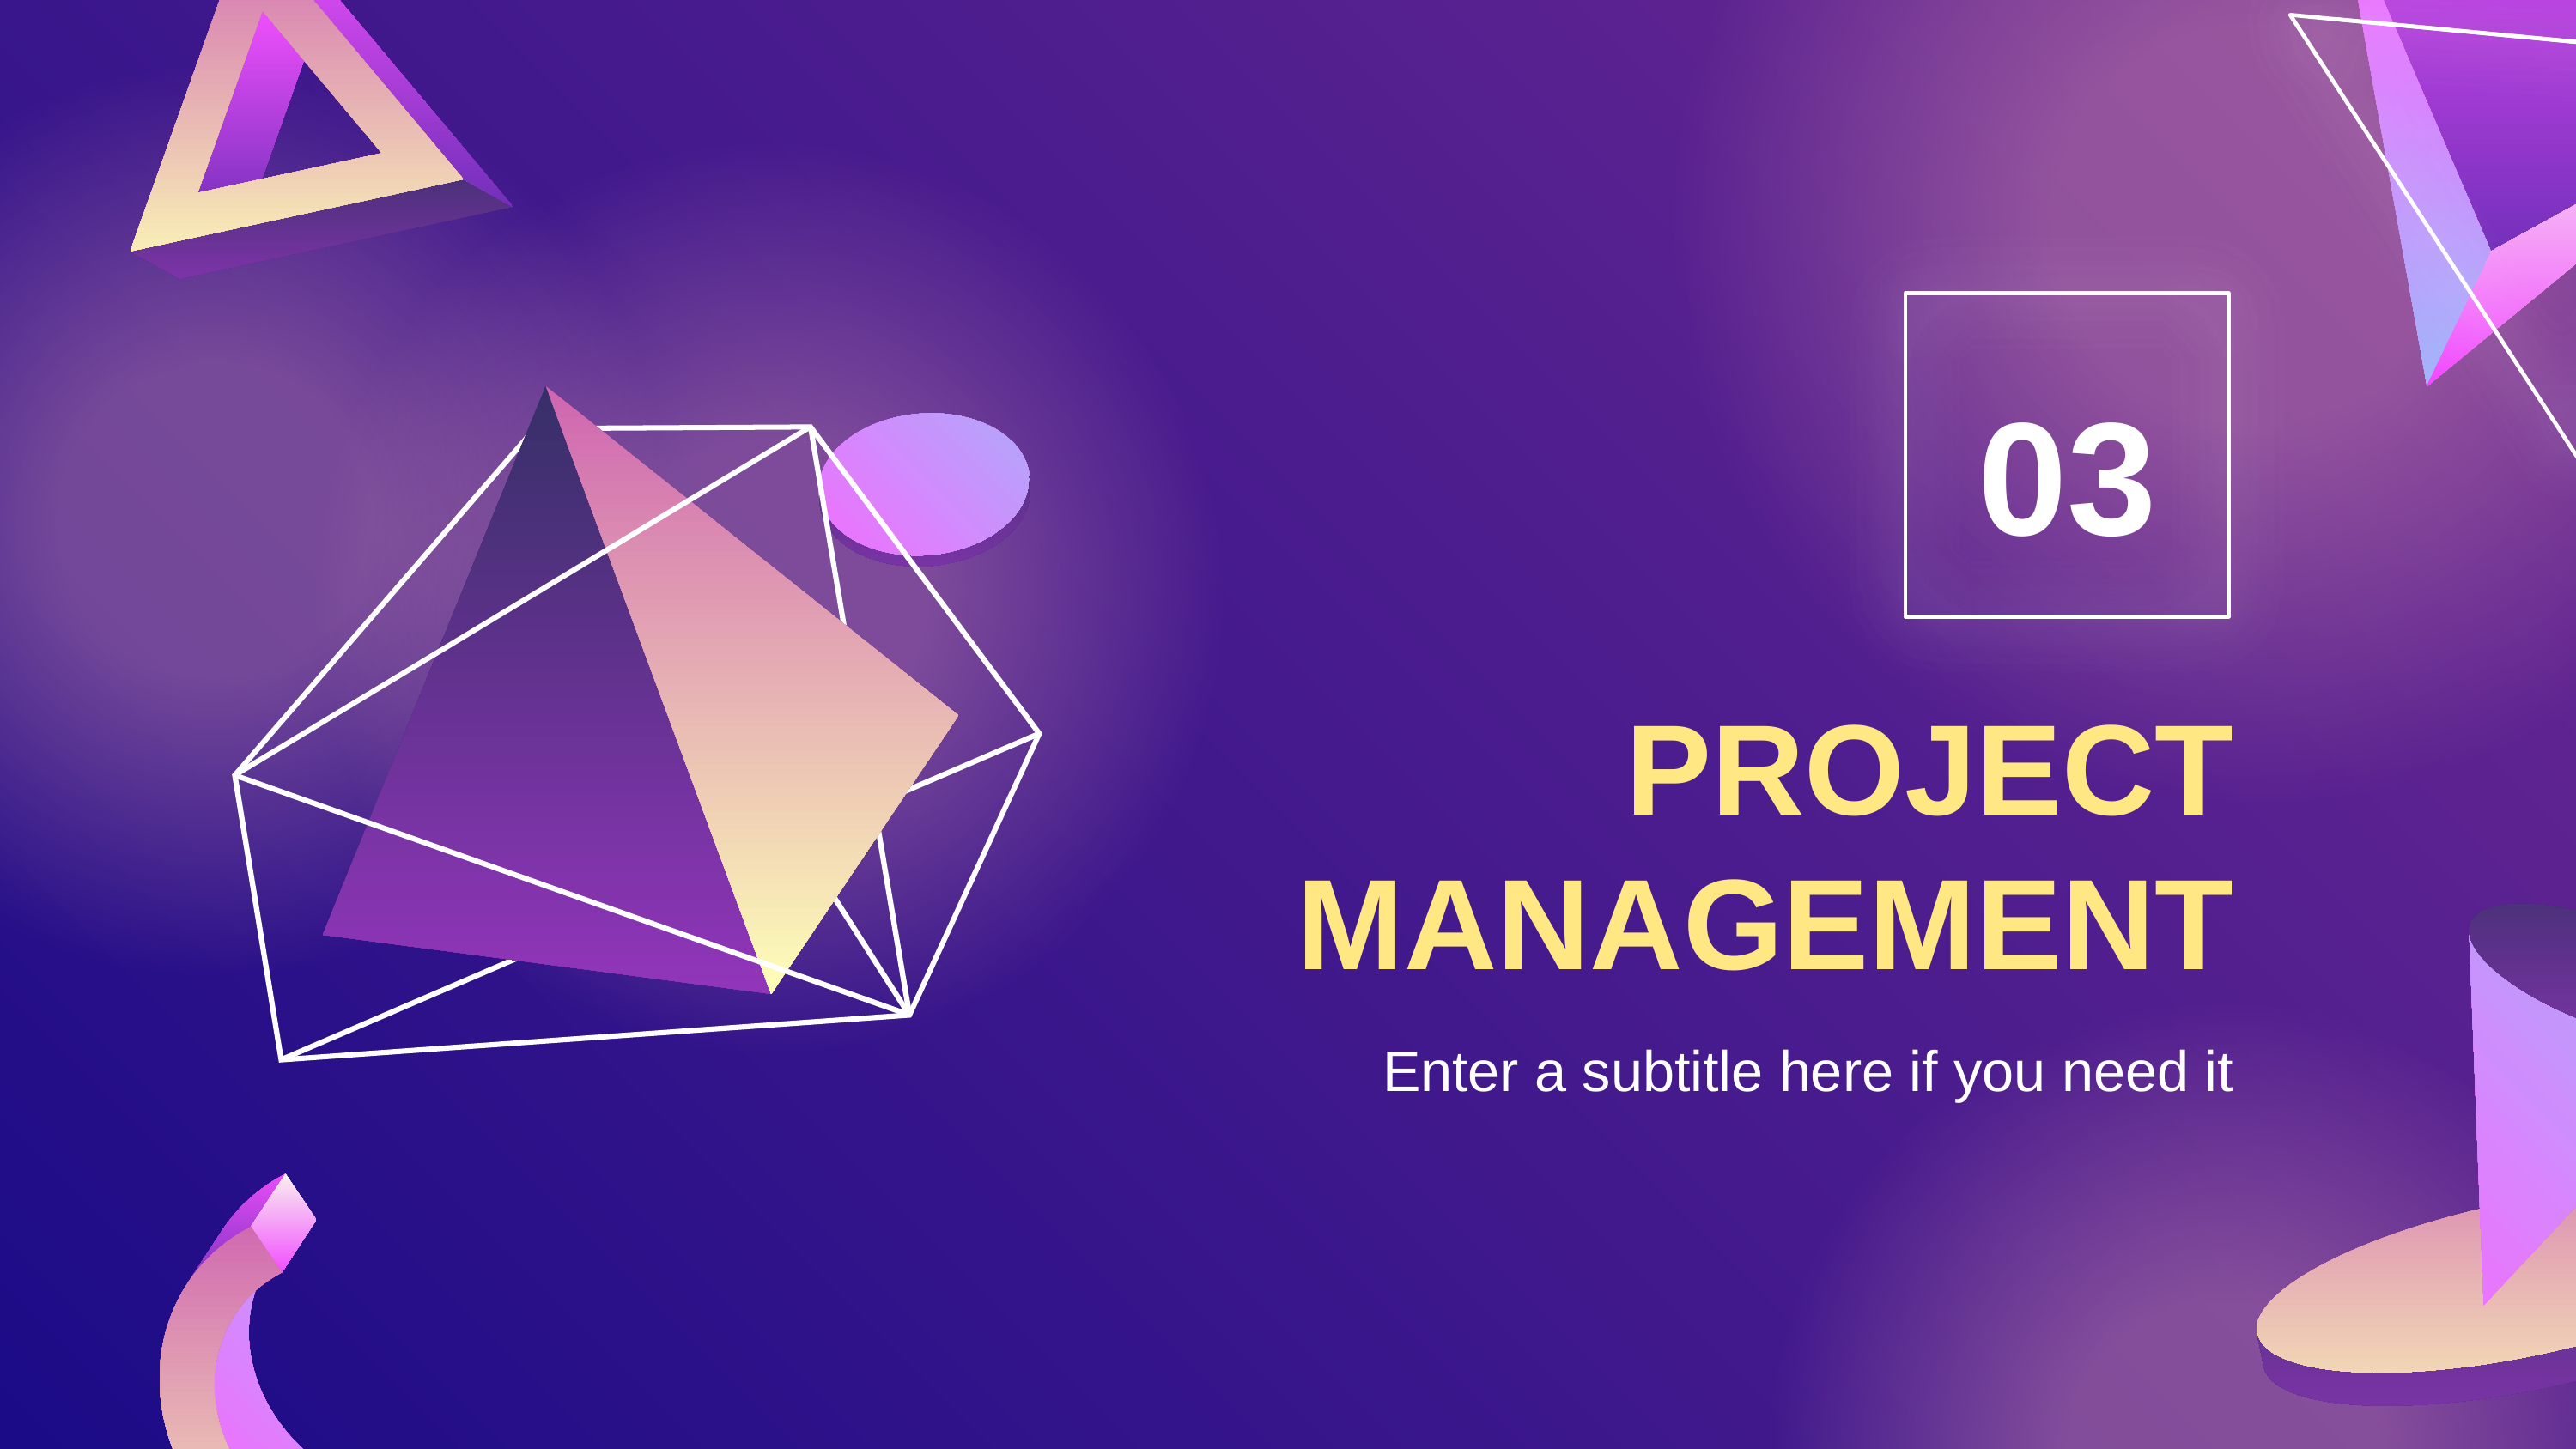

03

# PROJECT MANAGEMENT
Enter a subtitle here if you need it